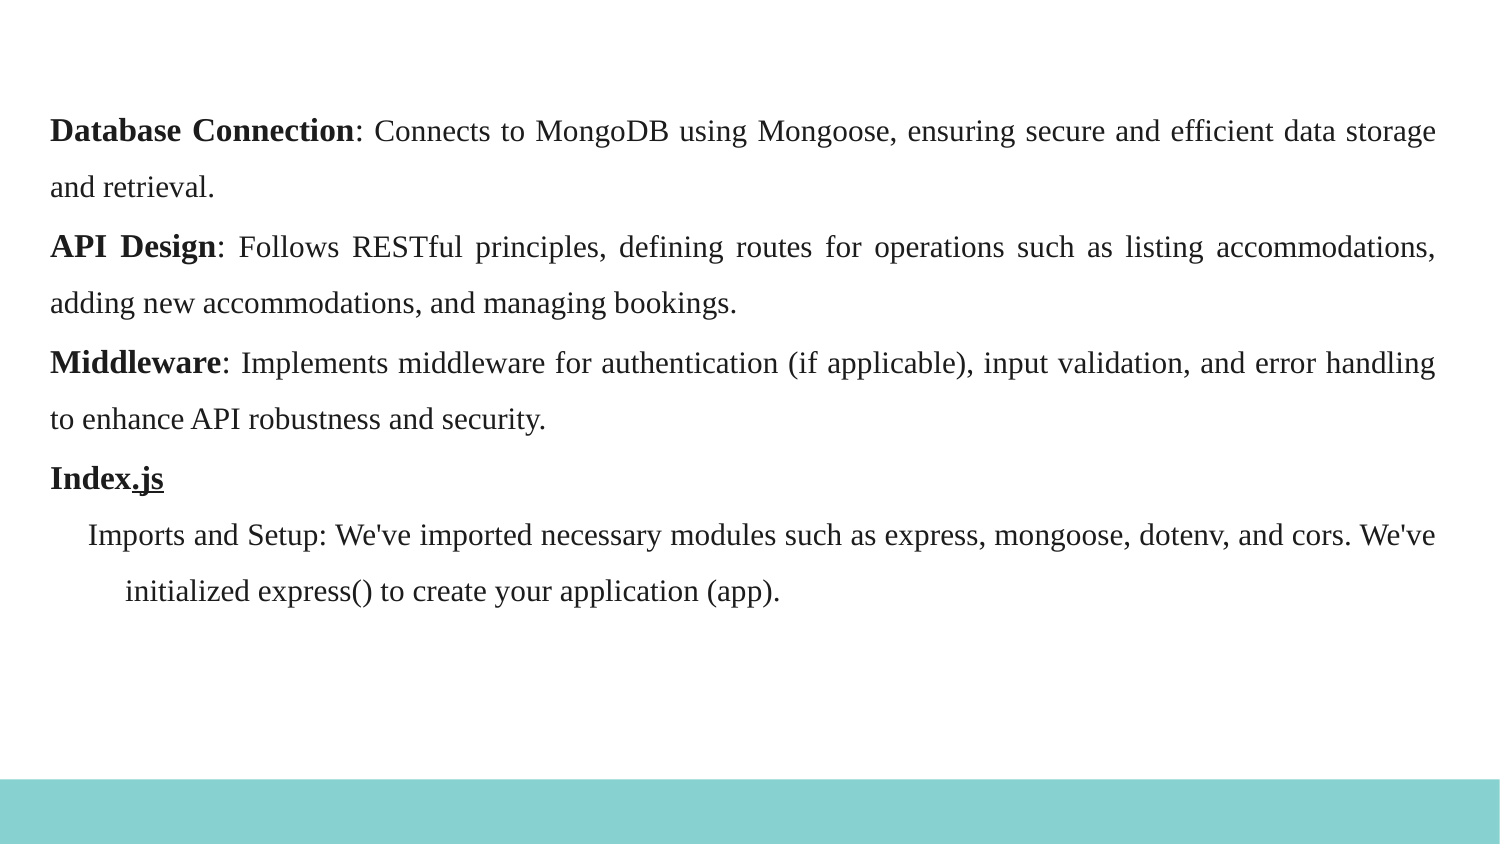

Database Connection: Connects to MongoDB using Mongoose, ensuring secure and efficient data storage and retrieval.
API Design: Follows RESTful principles, defining routes for operations such as listing accommodations, adding new accommodations, and managing bookings.
Middleware: Implements middleware for authentication (if applicable), input validation, and error handling to enhance API robustness and security.
Index.js
Imports and Setup: We've imported necessary modules such as express, mongoose, dotenv, and cors. We've initialized express() to create your application (app).

																			 28